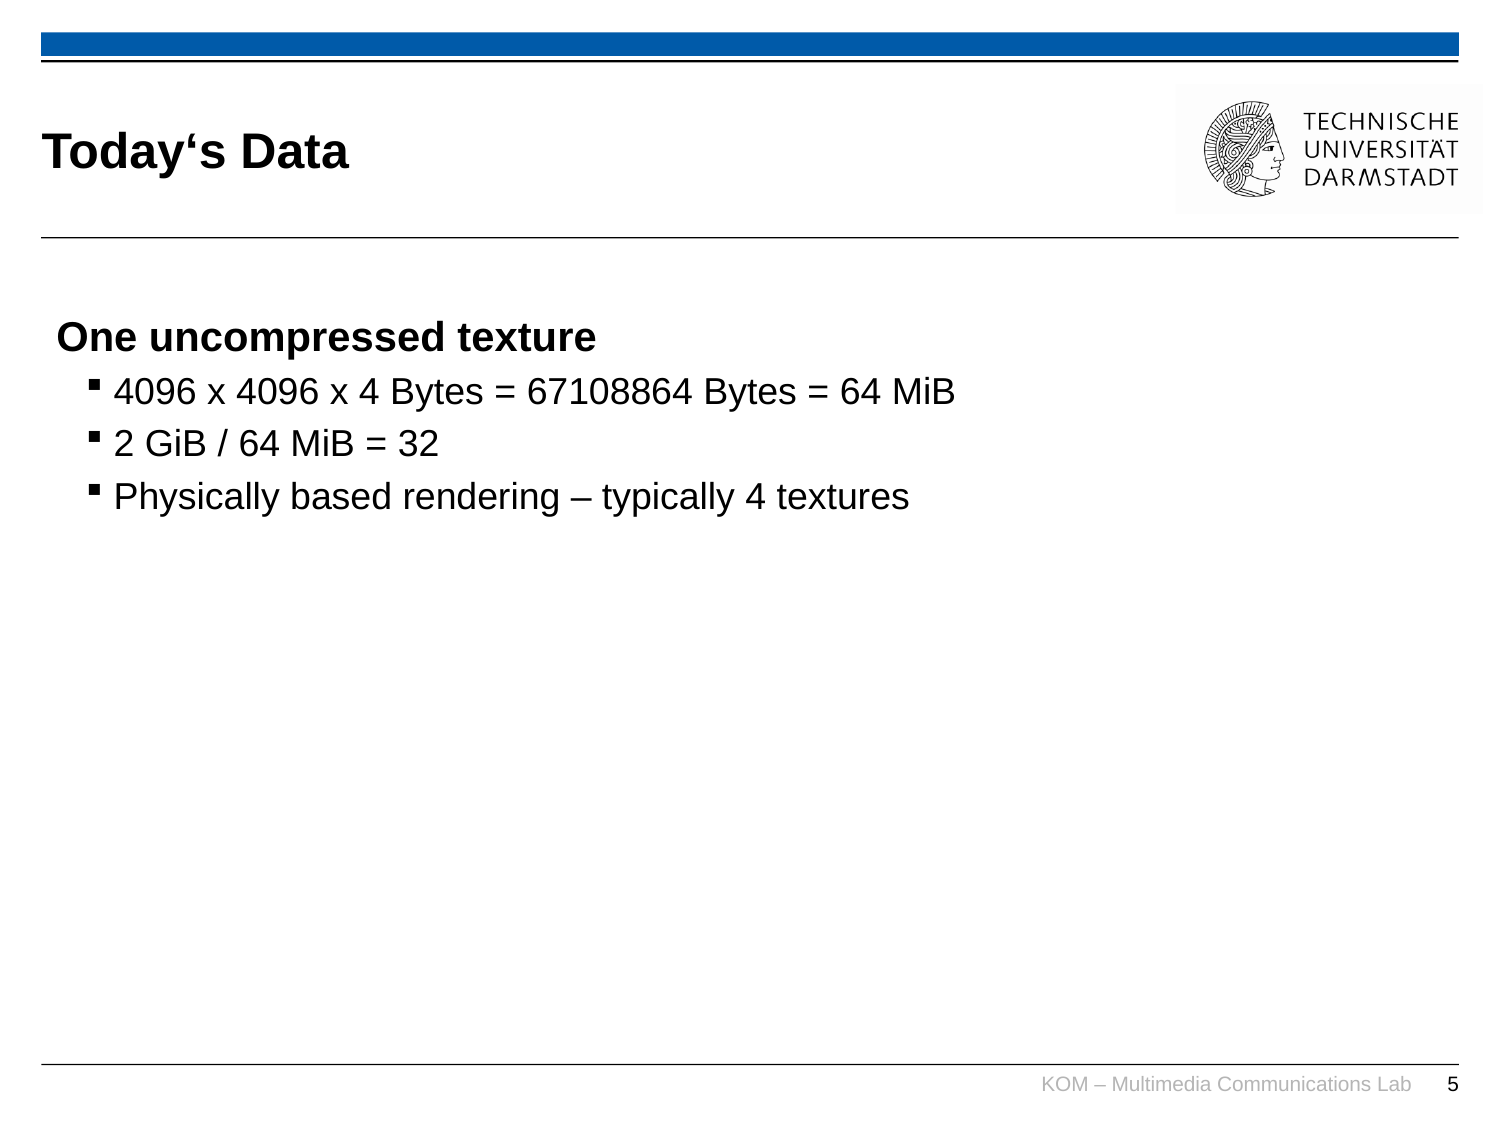

# Today‘s Data

One uncompressed texture
4096 x 4096 x 4 Bytes = 67108864 Bytes = 64 MiB
2 GiB / 64 MiB = 32
Physically based rendering – typically 4 textures